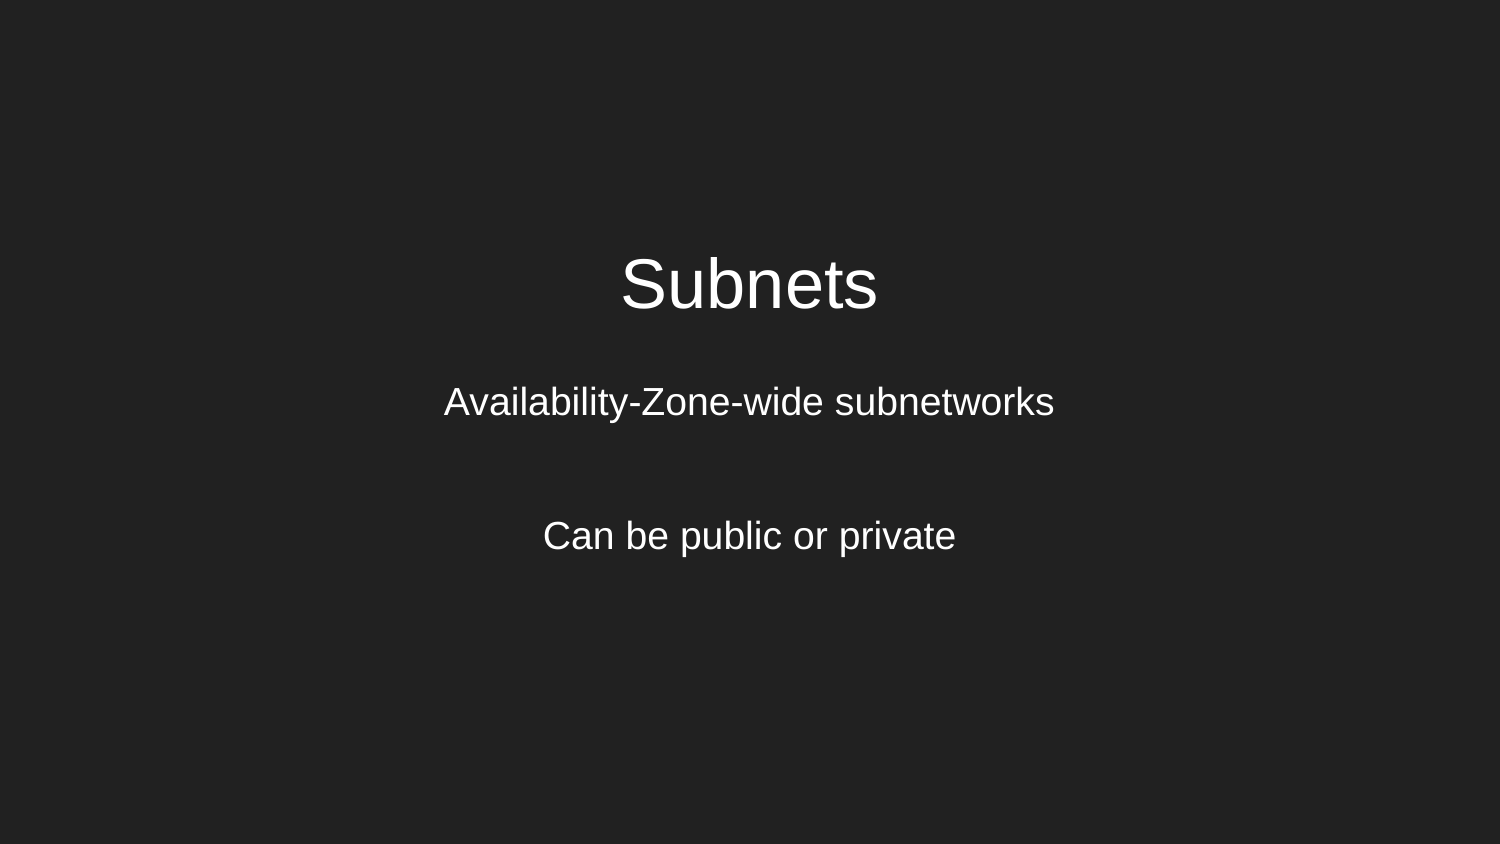

# Subnets
Availability-Zone-wide subnetworks
Can be public or private